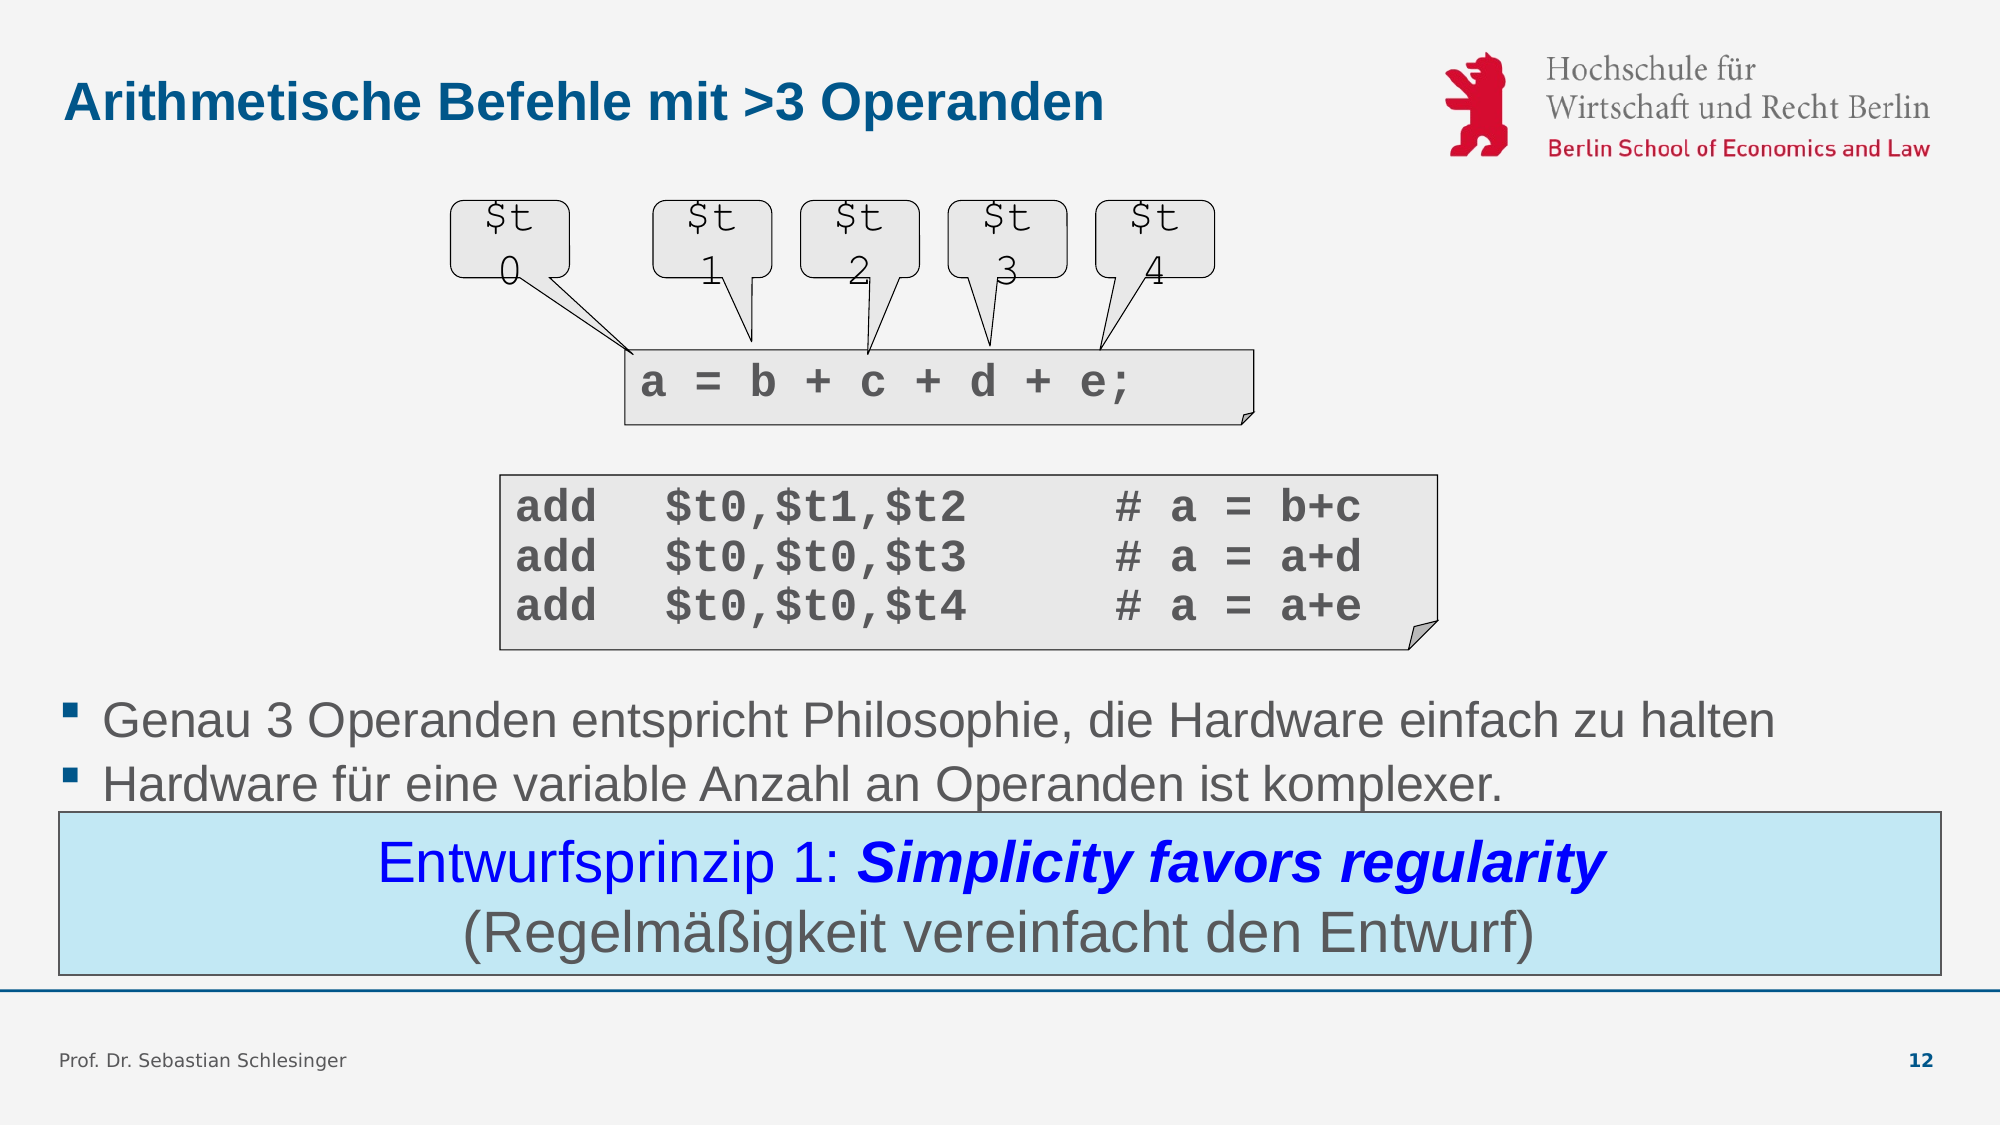

# Arithmetische Befehle mit >3 Operanden
$t0
$t1
$t2
$t3
$t4

Genau 3 Operanden entspricht Philosophie, die Hardware einfach zu halten
Hardware für eine variable Anzahl an Operanden ist komplexer.
a = b + c + d + e;
add	$t0,$t1,$t2	# a = b+c
add	$t0,$t0,$t3	# a = a+d
add	$t0,$t0,$t4	# a = a+e
Entwurfsprinzip 1: Simplicity favors regularity
(Regelmäßigkeit vereinfacht den Entwurf)
Prof. Dr. Sebastian Schlesinger
12